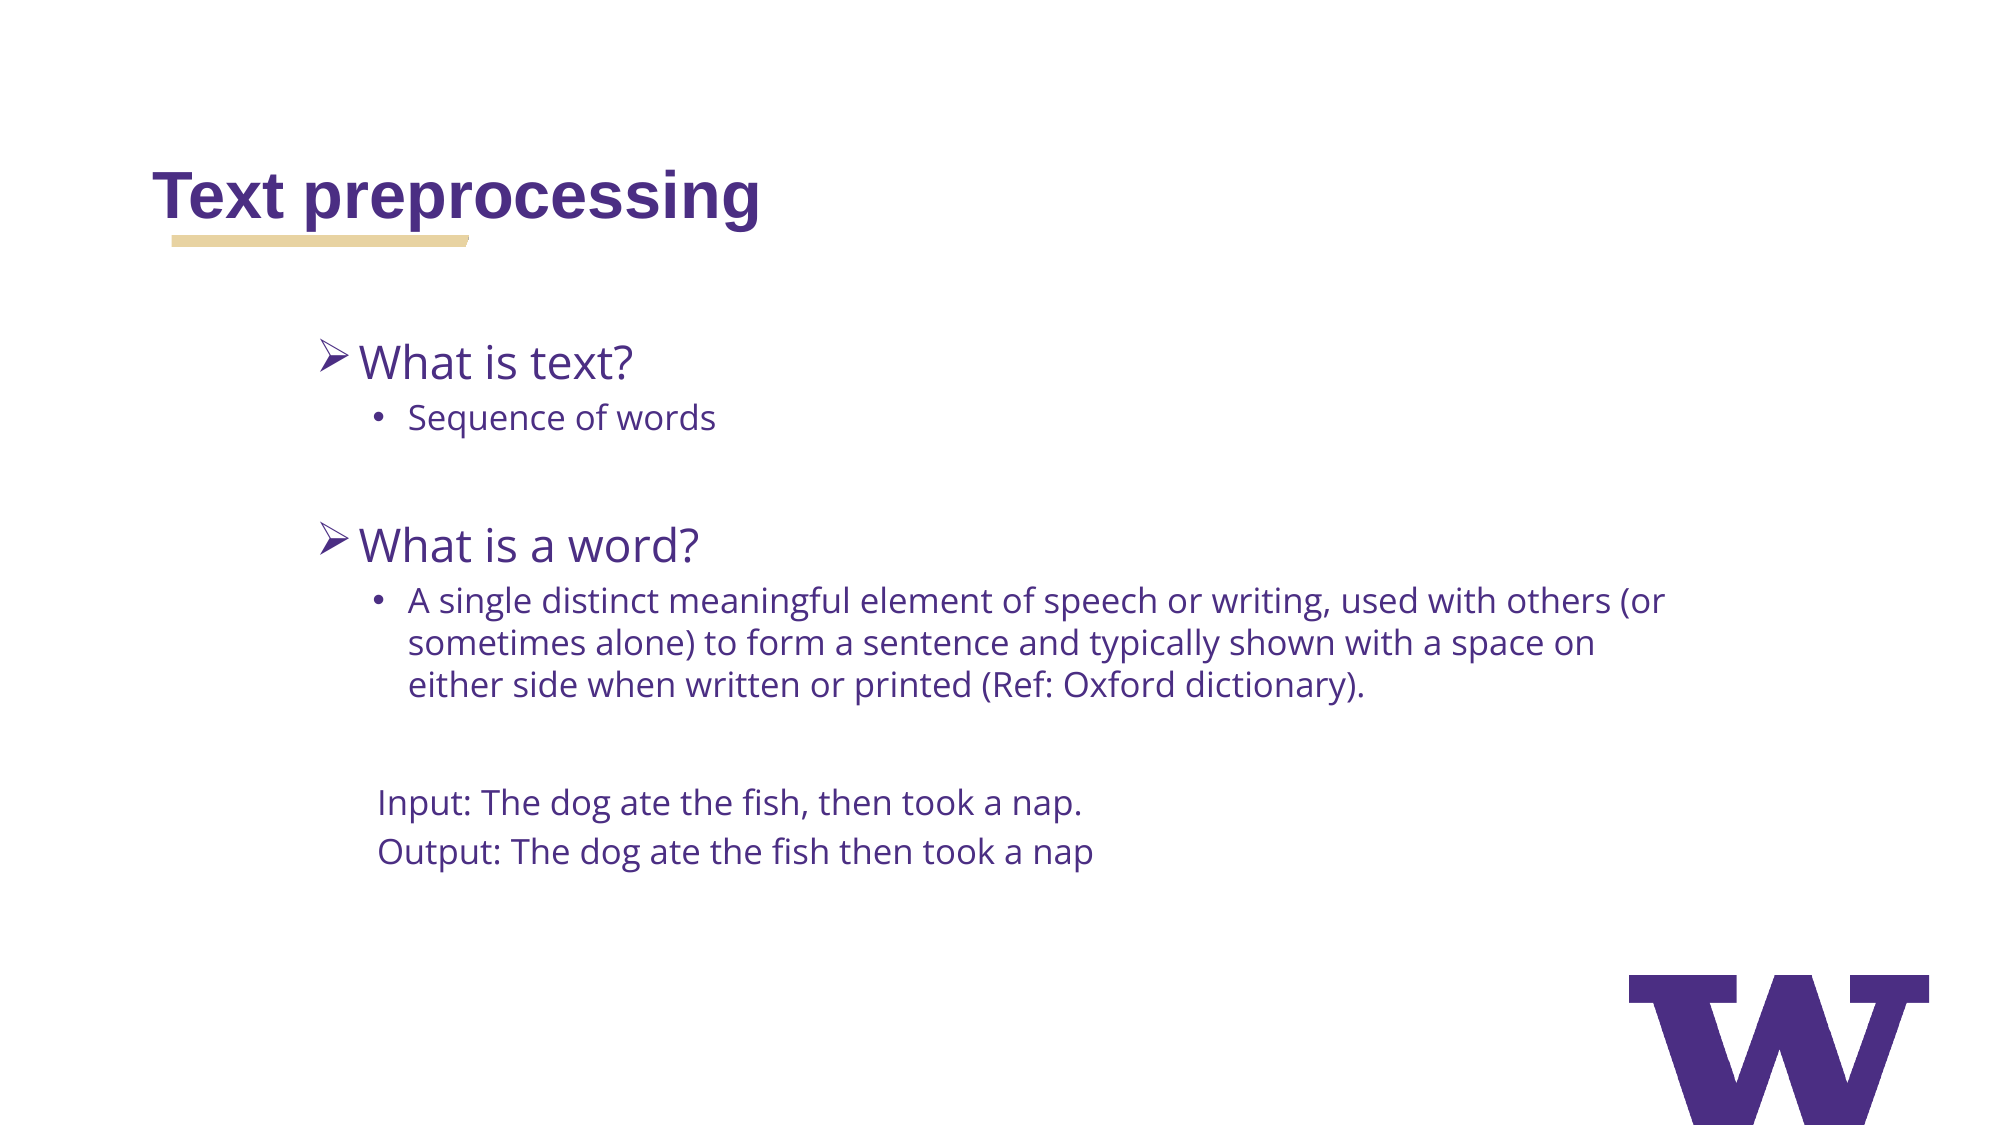

# Text preprocessing
What is text?
Sequence of words

What is a word?
A single distinct meaningful element of speech or writing, used with others (or sometimes alone) to form a sentence and typically shown with a space on either side when written or printed (Ref: Oxford dictionary).

Input: The dog ate the fish, then took a nap.
Output: The dog ate the fish then took a nap